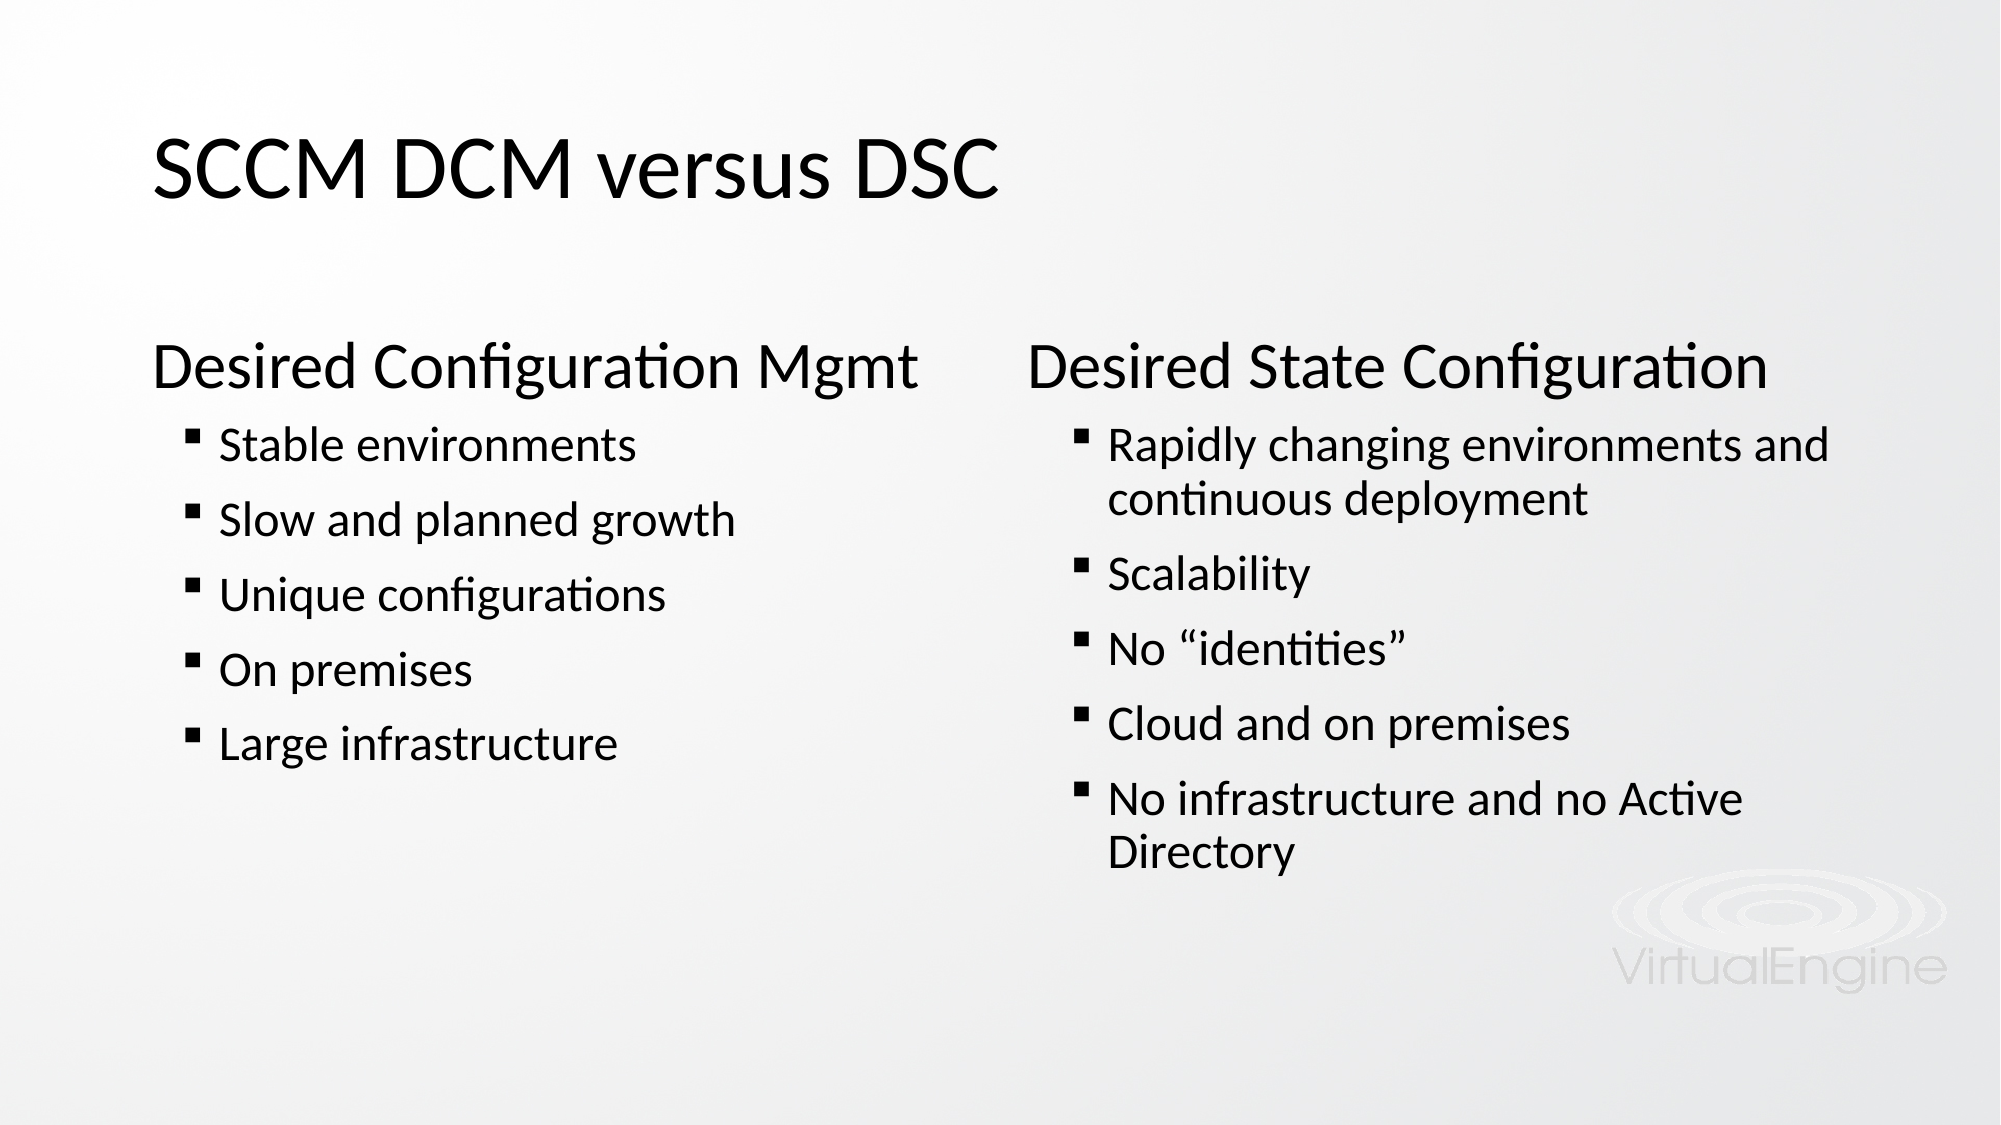

# SCCM DCM versus DSC
Desired Configuration Mgmt
Desired State Configuration
Stable environments
Slow and planned growth
Unique configurations
On premises
Large infrastructure

Rapidly changing environments and continuous deployment
Scalability
No “identities”
Cloud and on premises
No infrastructure and no Active Directory